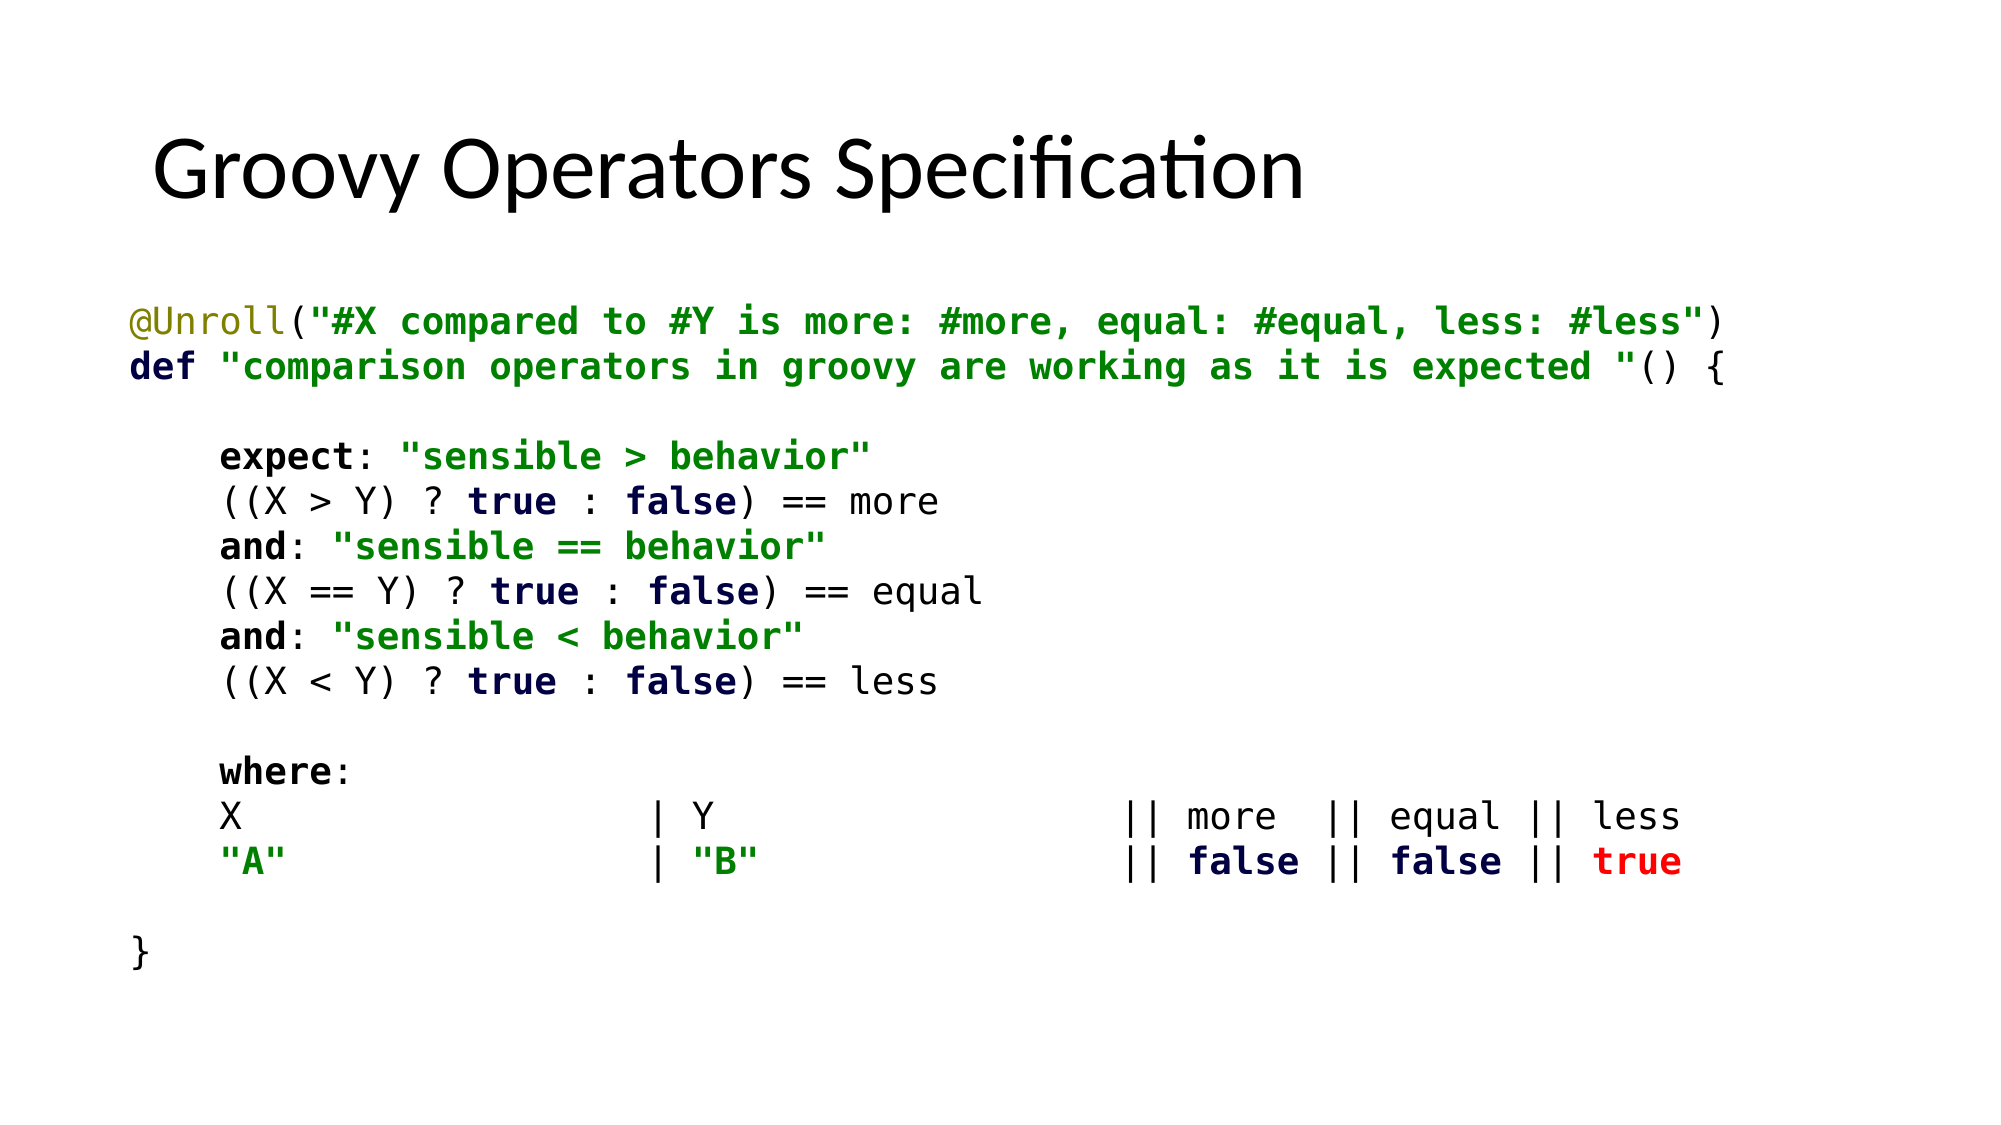

# Groovy Operators Specification
@Unroll("#X compared to #Y is more: #more, equal: #equal, less: #less")
def "comparison operators in groovy are working as it is expected "() {
    expect: "sensible > behavior"
    ((X > Y) ? true : false) == more
    and: "sensible == behavior"
    ((X == Y) ? true : false) == equal
    and: "sensible < behavior"
    ((X < Y) ? true : false) == less
    where:
    X                  | Y                  || more  || equal || less
    "A"                | "B"                || false || false || true
}